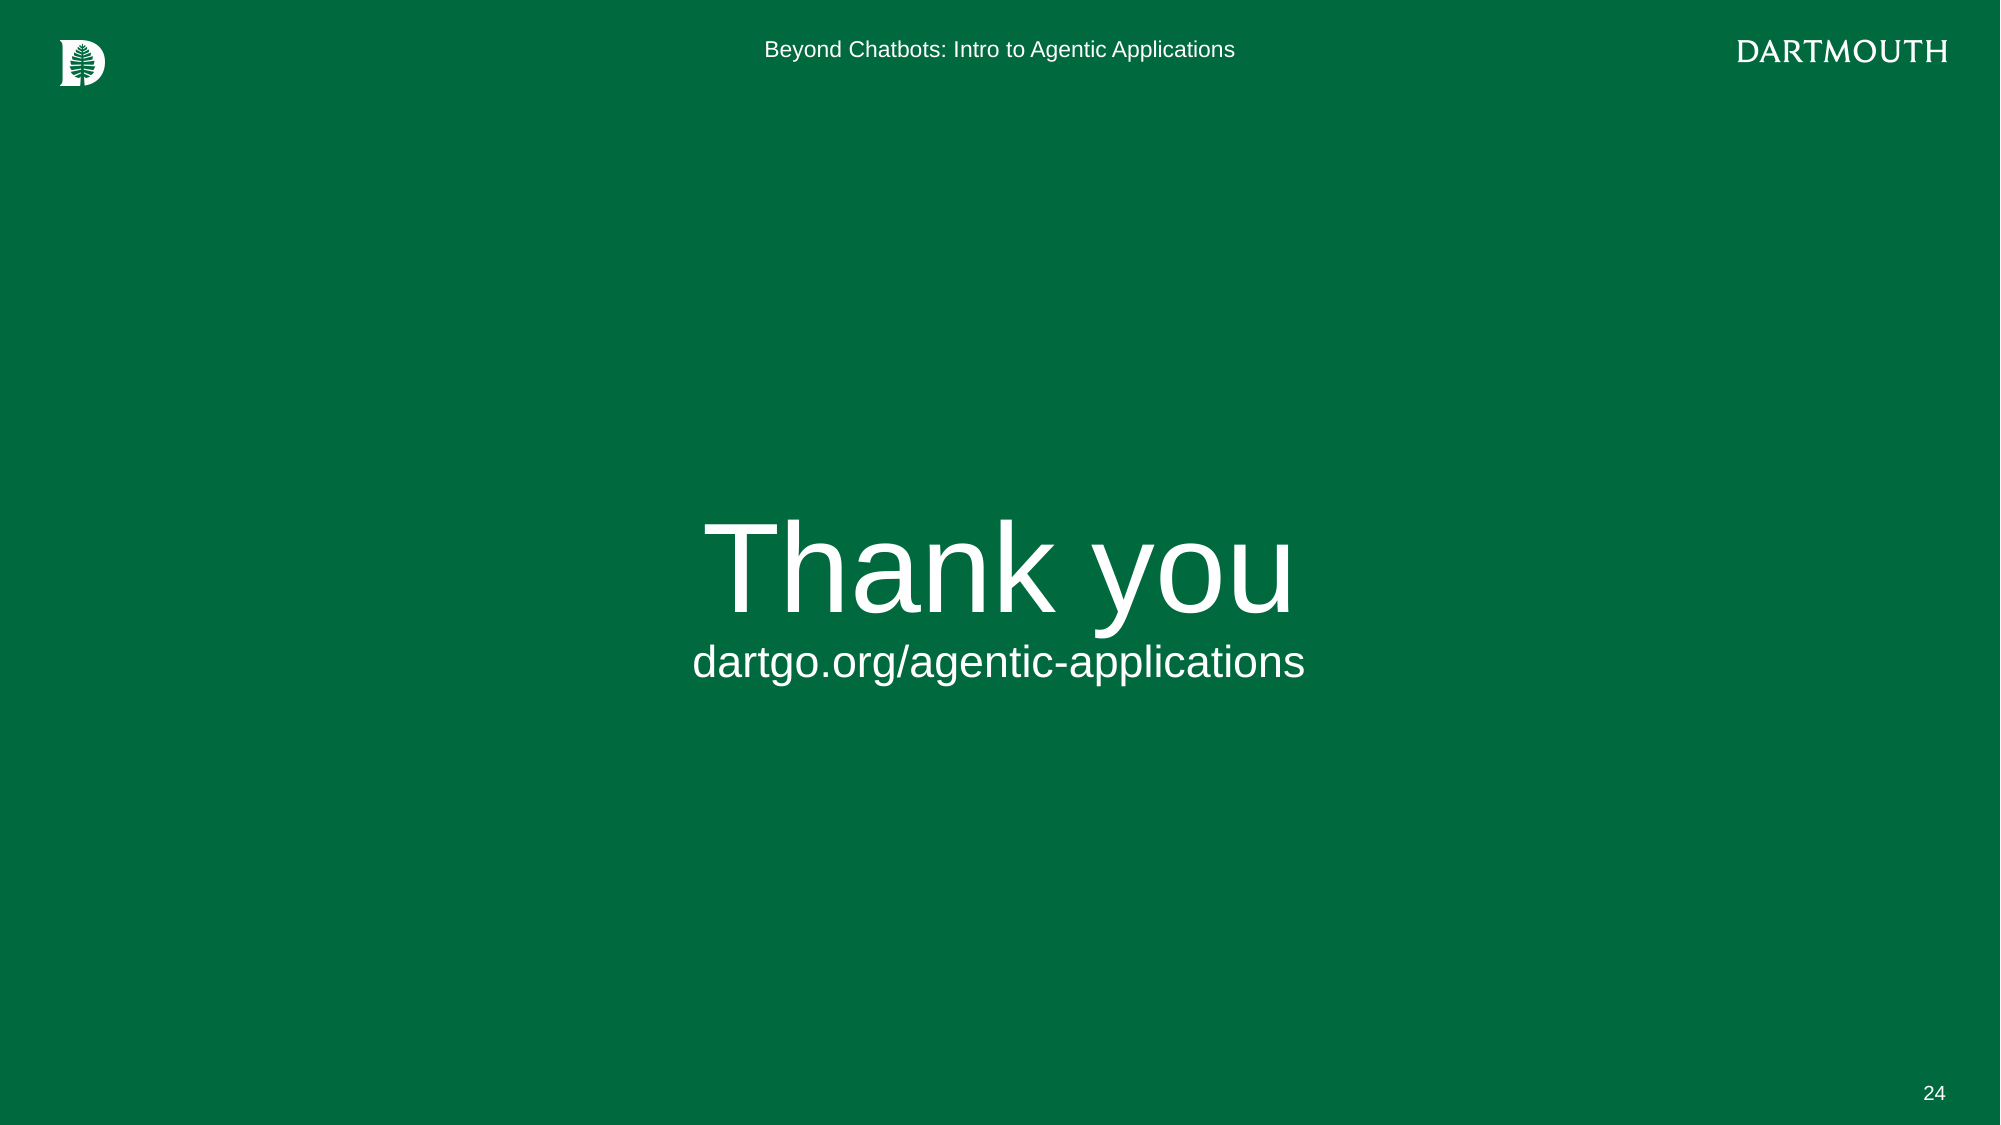

Beyond Chatbots: Intro to Agentic Applications
# Thank you
dartgo.org/agentic-applications
24